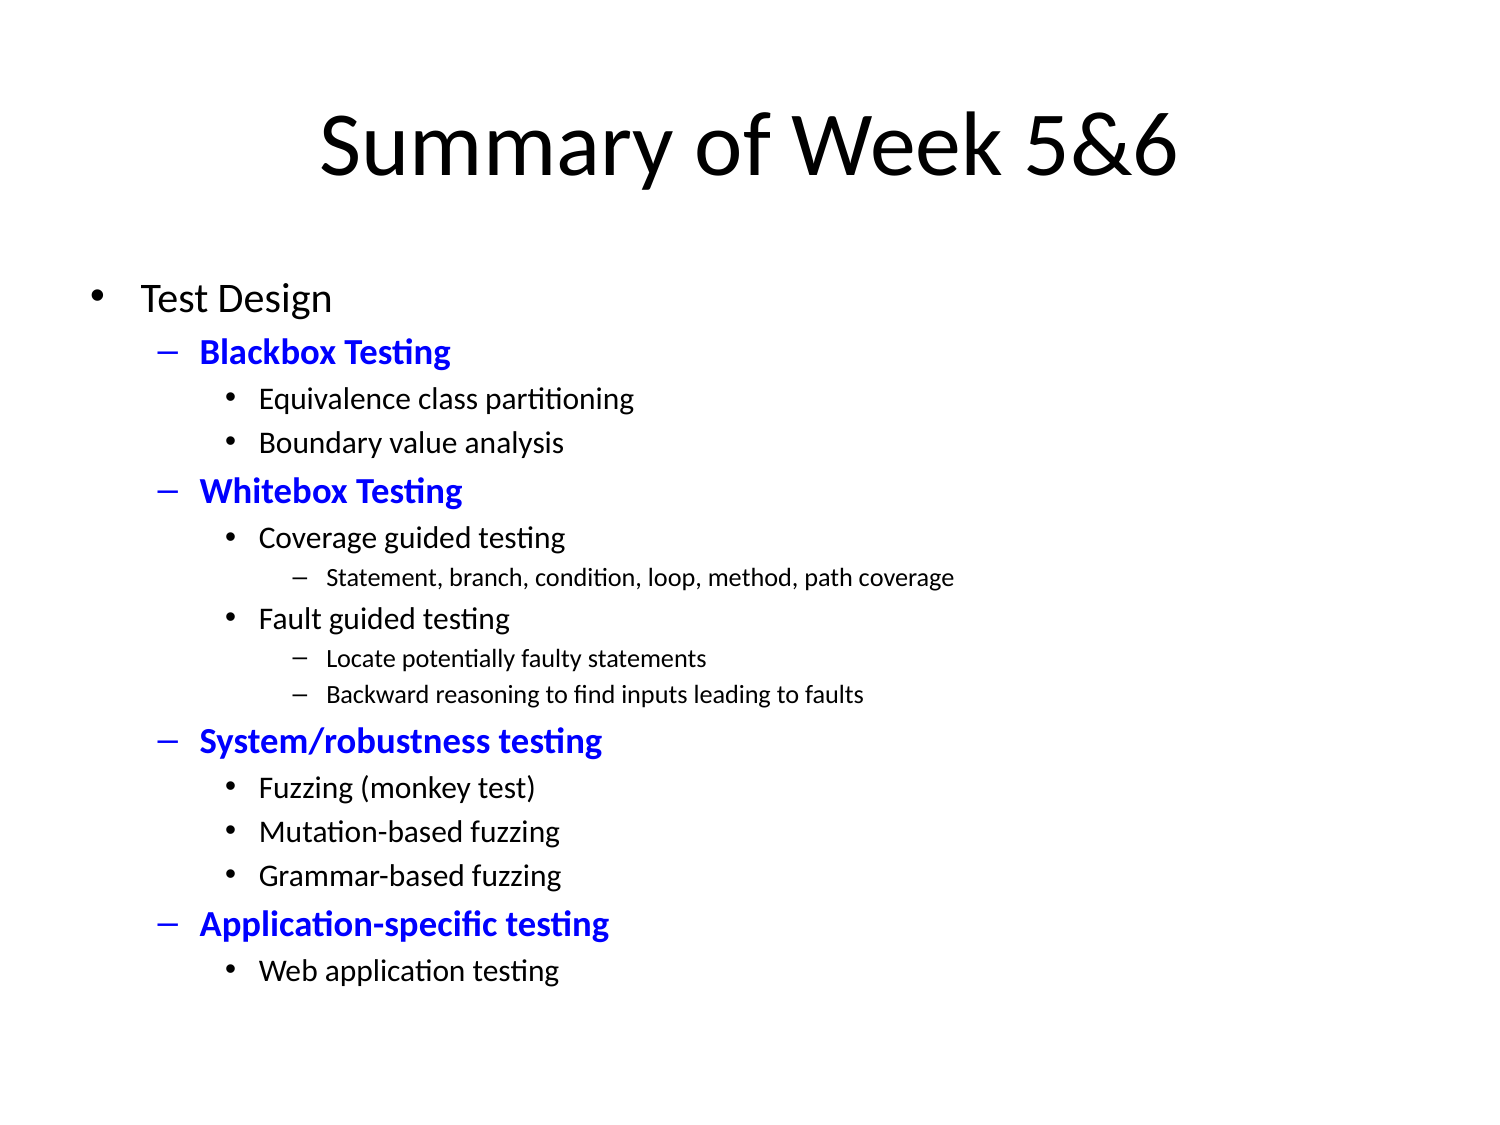

# Summary of Week 5&6
Test Design
Blackbox Testing
Equivalence class partitioning
Boundary value analysis
Whitebox Testing
Coverage guided testing
Statement, branch, condition, loop, method, path coverage
Fault guided testing
Locate potentially faulty statements
Backward reasoning to find inputs leading to faults
System/robustness testing
Fuzzing (monkey test)
Mutation-based fuzzing
Grammar-based fuzzing
Application-specific testing
Web application testing